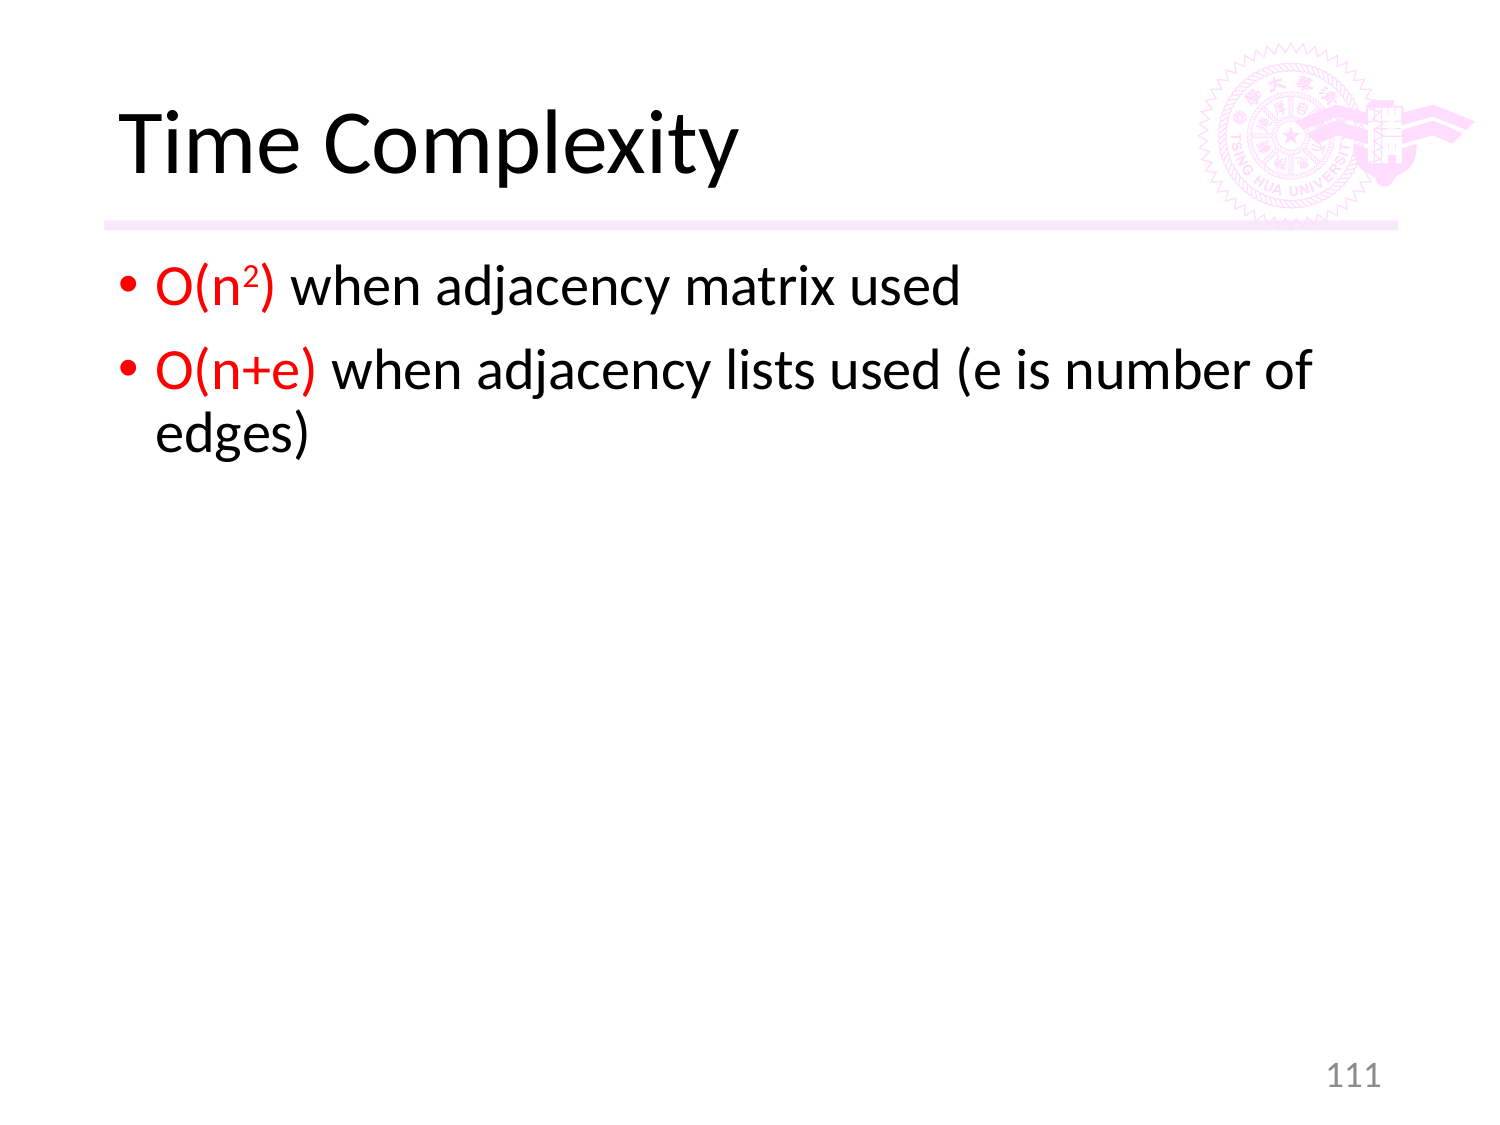

# Time Complexity
O(n2) when adjacency matrix used
O(n+e) when adjacency lists used (e is number of edges)

111